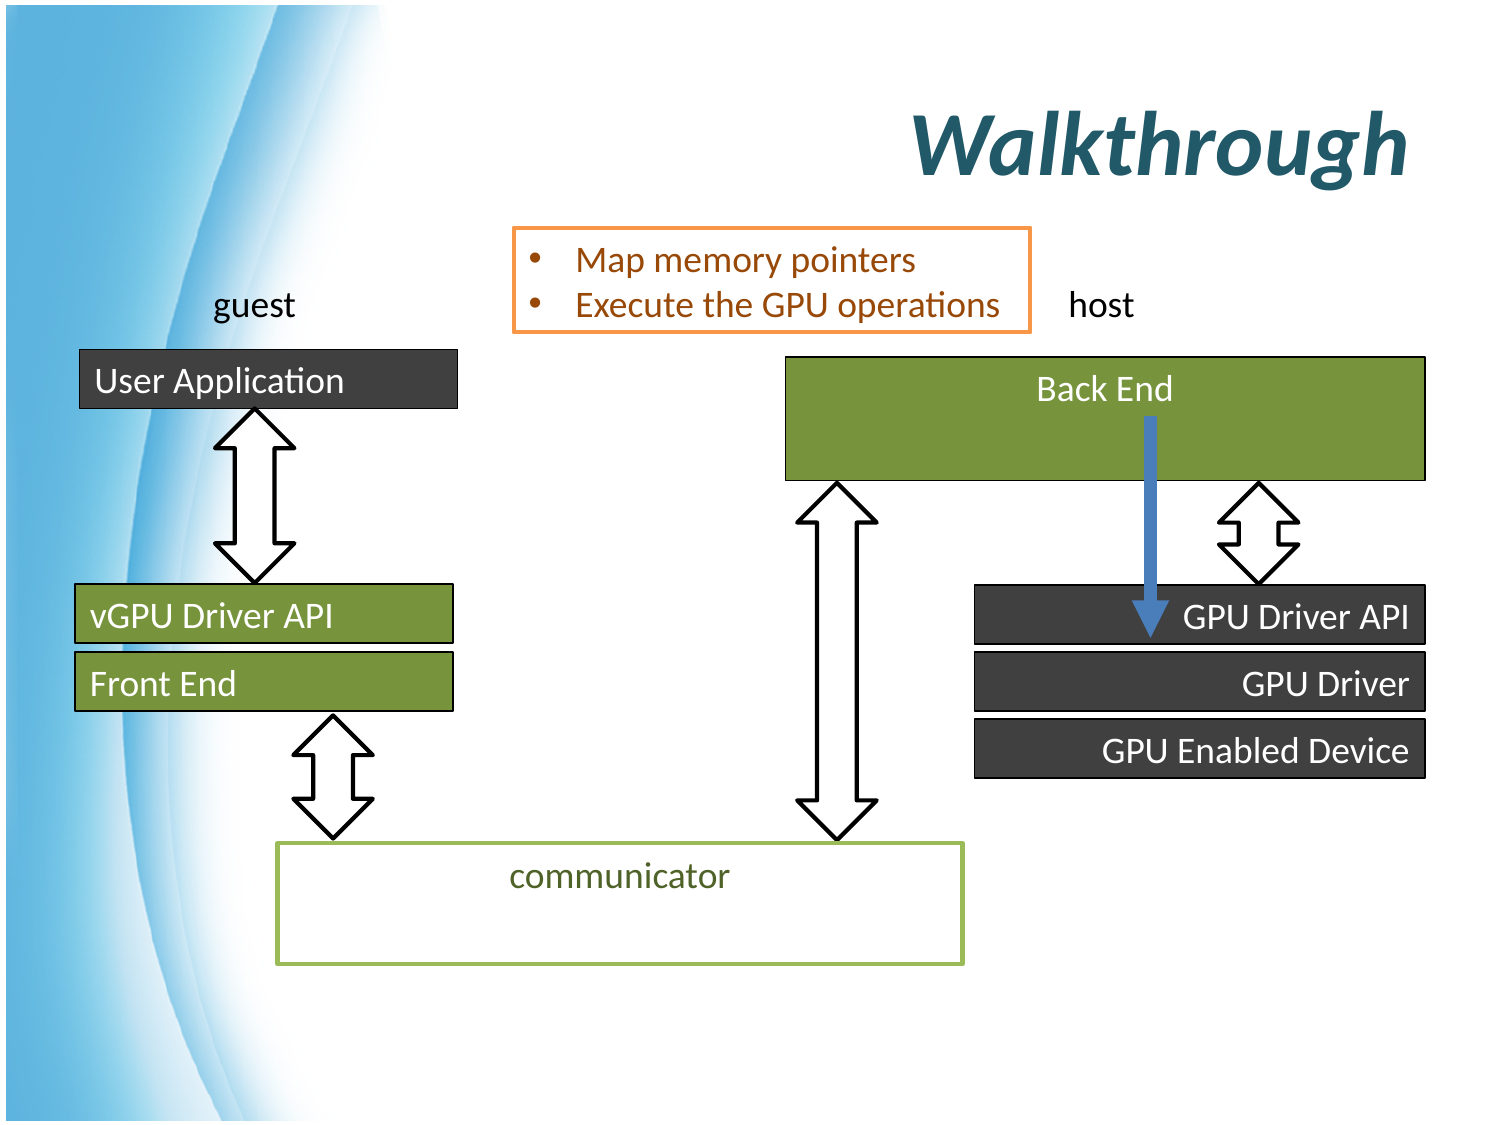

# Walkthrough
Map memory pointers
Execute the GPU operations
guest
host
User Application
Back End

vGPU Driver API
Front End
GPU Driver API
GPU Driver
GPU Enabled Device

communicator